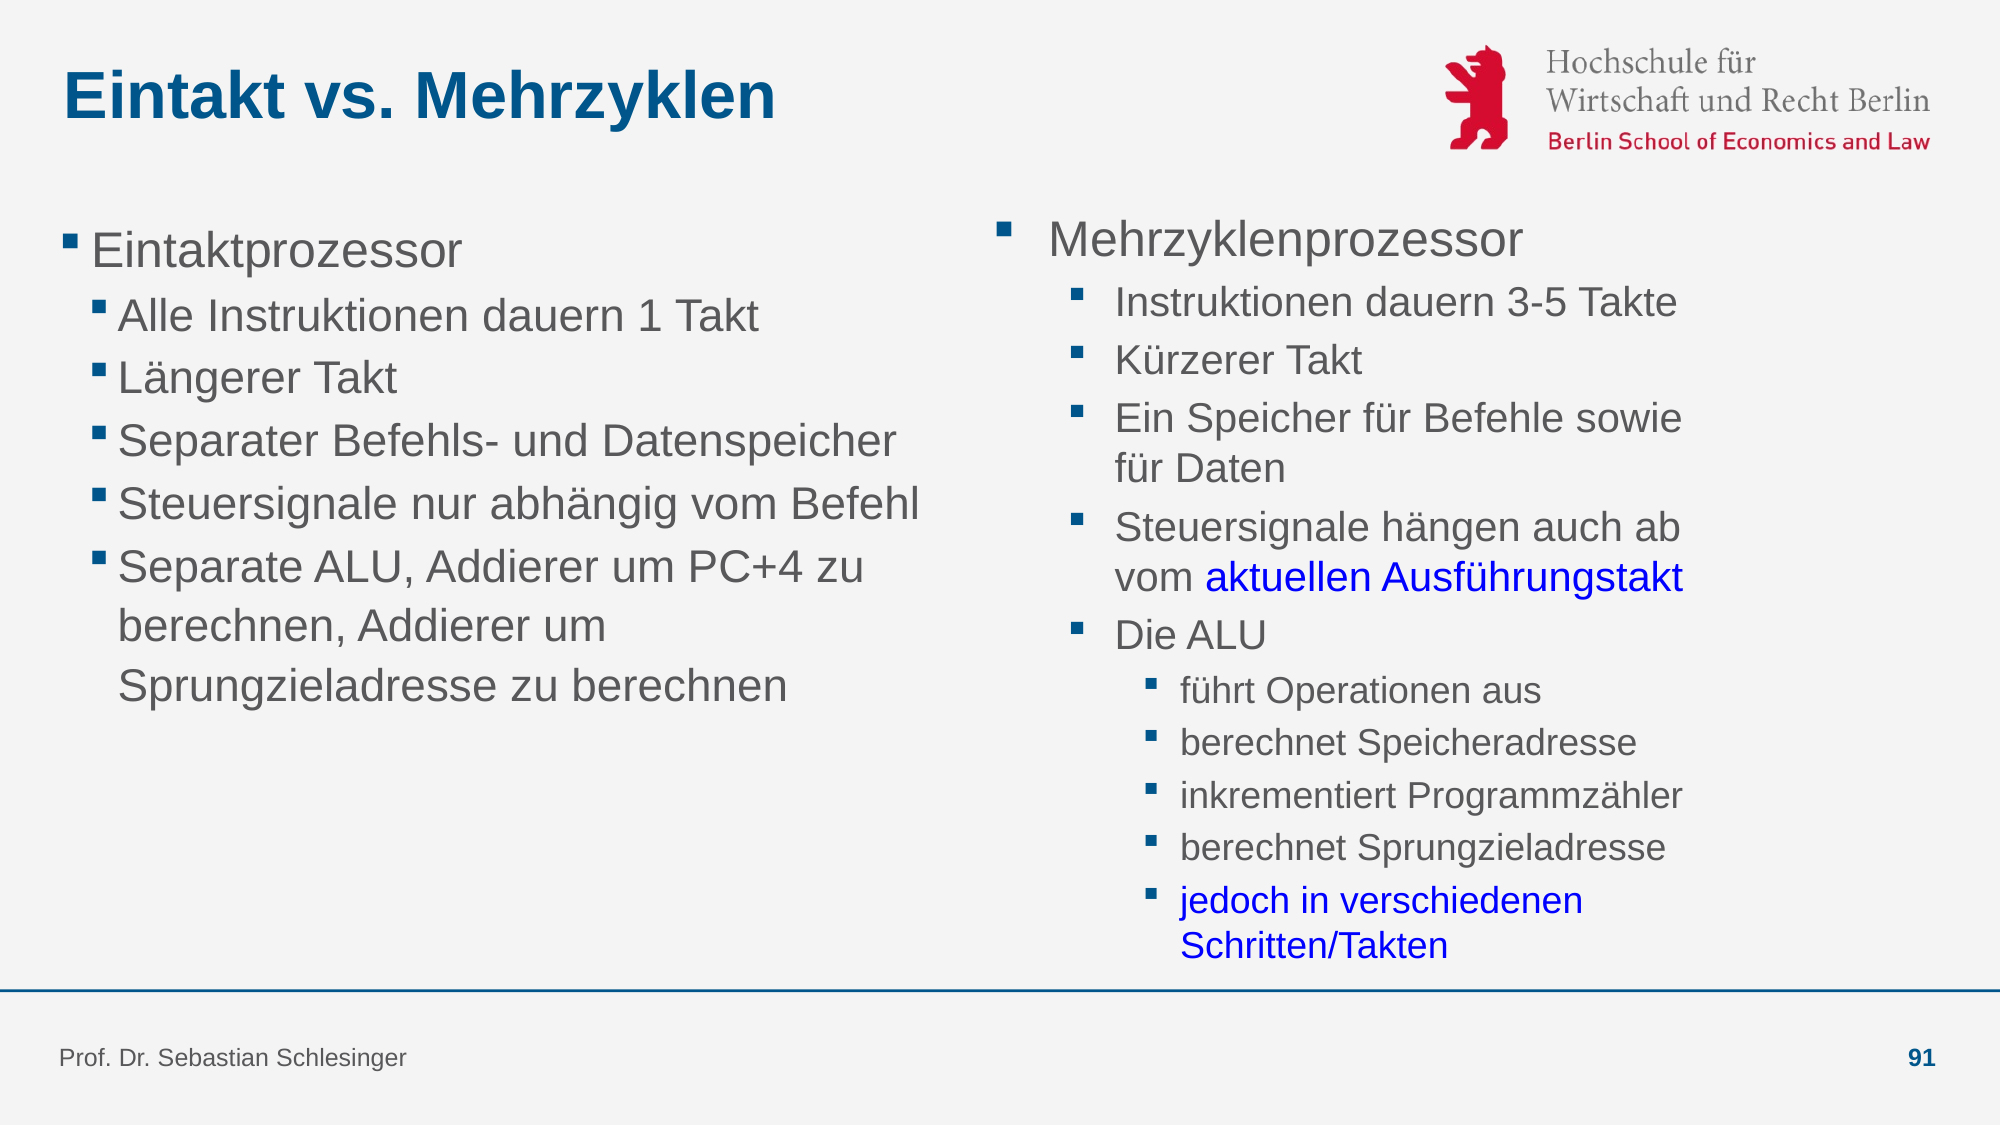

# Eintakt vs. Mehrzyklen

Mehrzyklenprozessor
Instruktionen dauern 3-5 Takte
Kürzerer Takt
Ein Speicher für Befehle sowie für Daten
Steuersignale hängen auch ab vom aktuellen Ausführungstakt
Die ALU
führt Operationen aus
berechnet Speicheradresse
inkrementiert Programmzähler
berechnet Sprungzieladresse
jedoch in verschiedenen Schritten/Takten

Eintaktprozessor
Alle Instruktionen dauern 1 Takt
Längerer Takt
Separater Befehls- und Datenspeicher
Steuersignale nur abhängig vom Befehl
Separate ALU, Addierer um PC+4 zu berechnen, Addierer um Sprungzieladresse zu berechnen
Prof. Dr. Sebastian Schlesinger
91